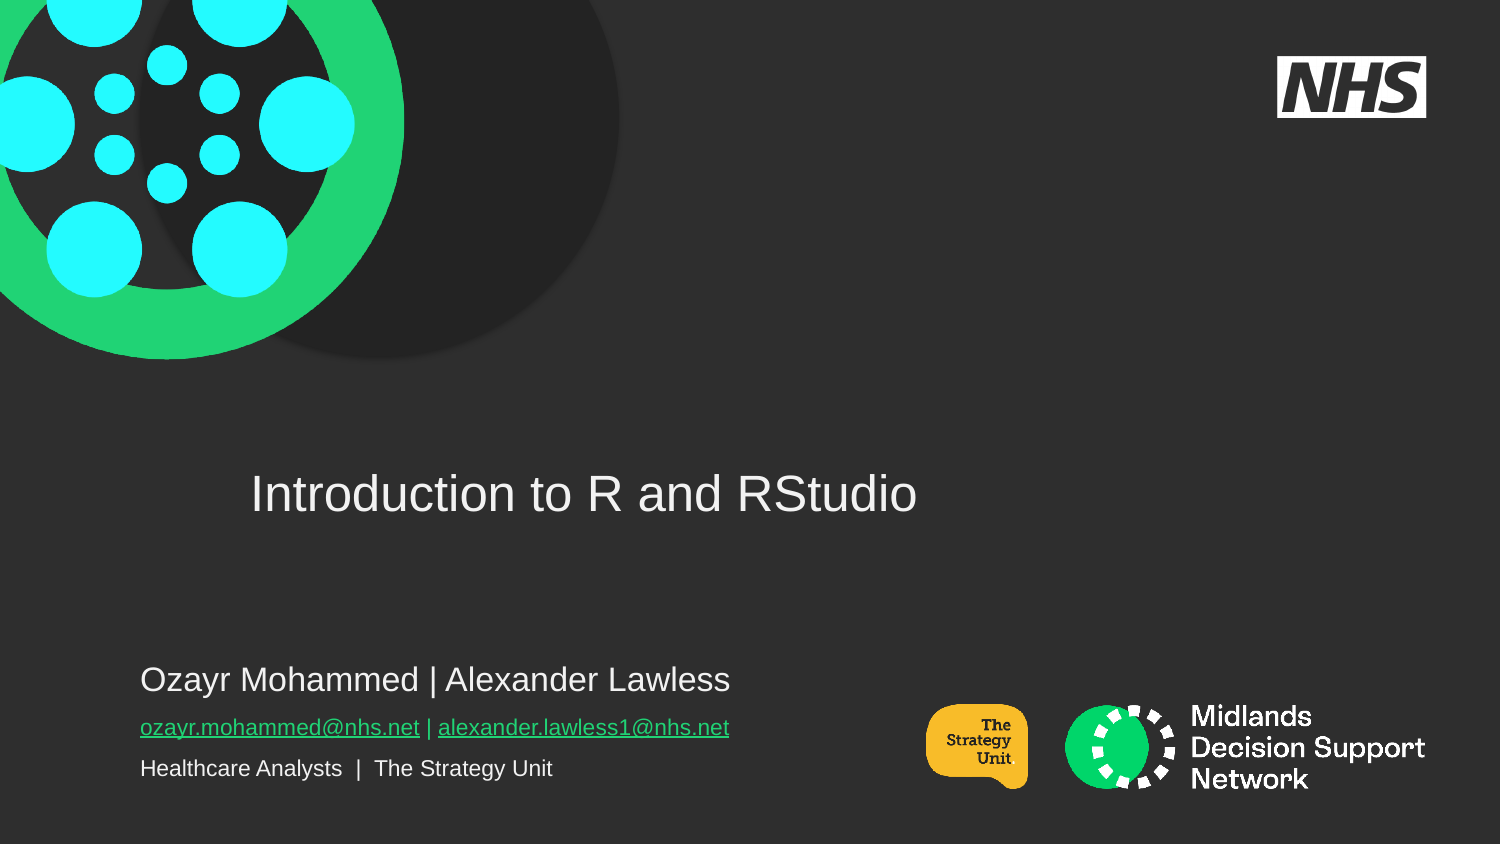

# Introduction to R and RStudio
Ozayr Mohammed | Alexander Lawless
ozayr.mohammed@nhs.net | alexander.lawless1@nhs.net
Healthcare Analysts  |  The Strategy Unit